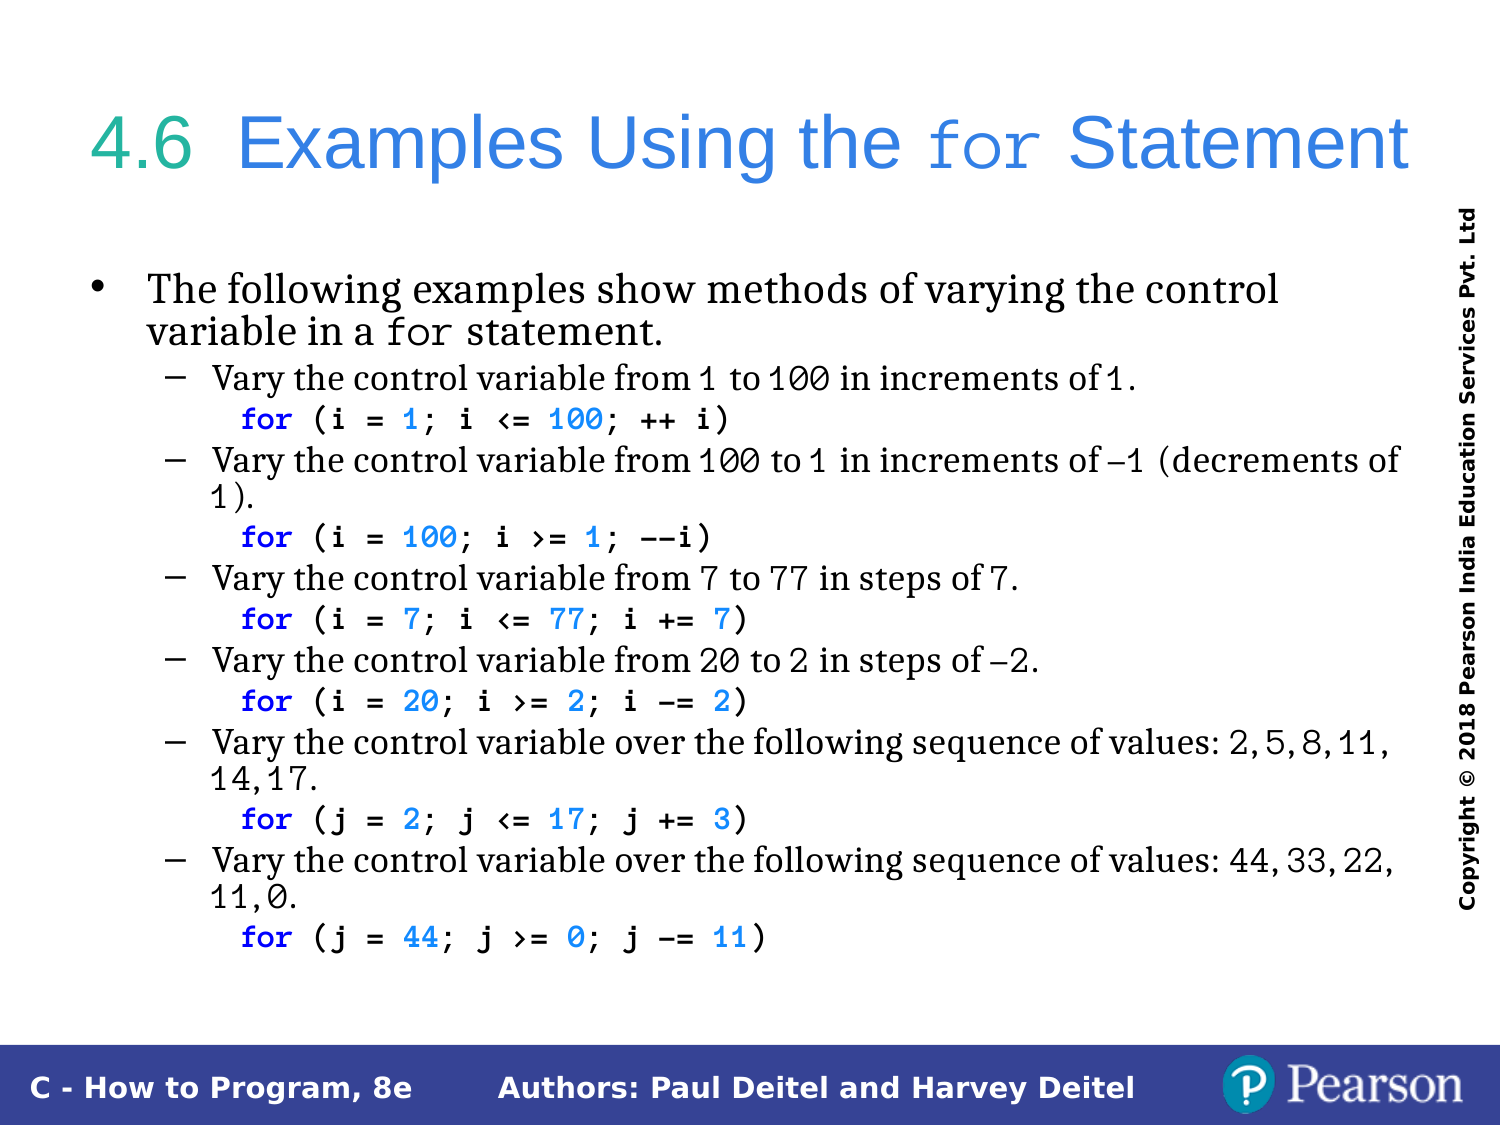

# 4.6  Examples Using the for Statement
The following examples show methods of varying the control variable in a for statement.
Vary the control variable from 1 to 100 in increments of 1.
for (i = 1; i <= 100; ++ i)
Vary the control variable from 100 to 1 in increments of -1 (decrements of 1).
for (i = 100; i >= 1; --i)
Vary the control variable from 7 to 77 in steps of 7.
for (i = 7; i <= 77; i += 7)
Vary the control variable from 20 to 2 in steps of -2.
for (i = 20; i >= 2; i -= 2)
Vary the control variable over the following sequence of values: 2, 5, 8, 11, 14, 17.
for (j = 2; j <= 17; j += 3)
Vary the control variable over the following sequence of values: 44, 33, 22, 11, 0.
for (j = 44; j >= 0; j -= 11)